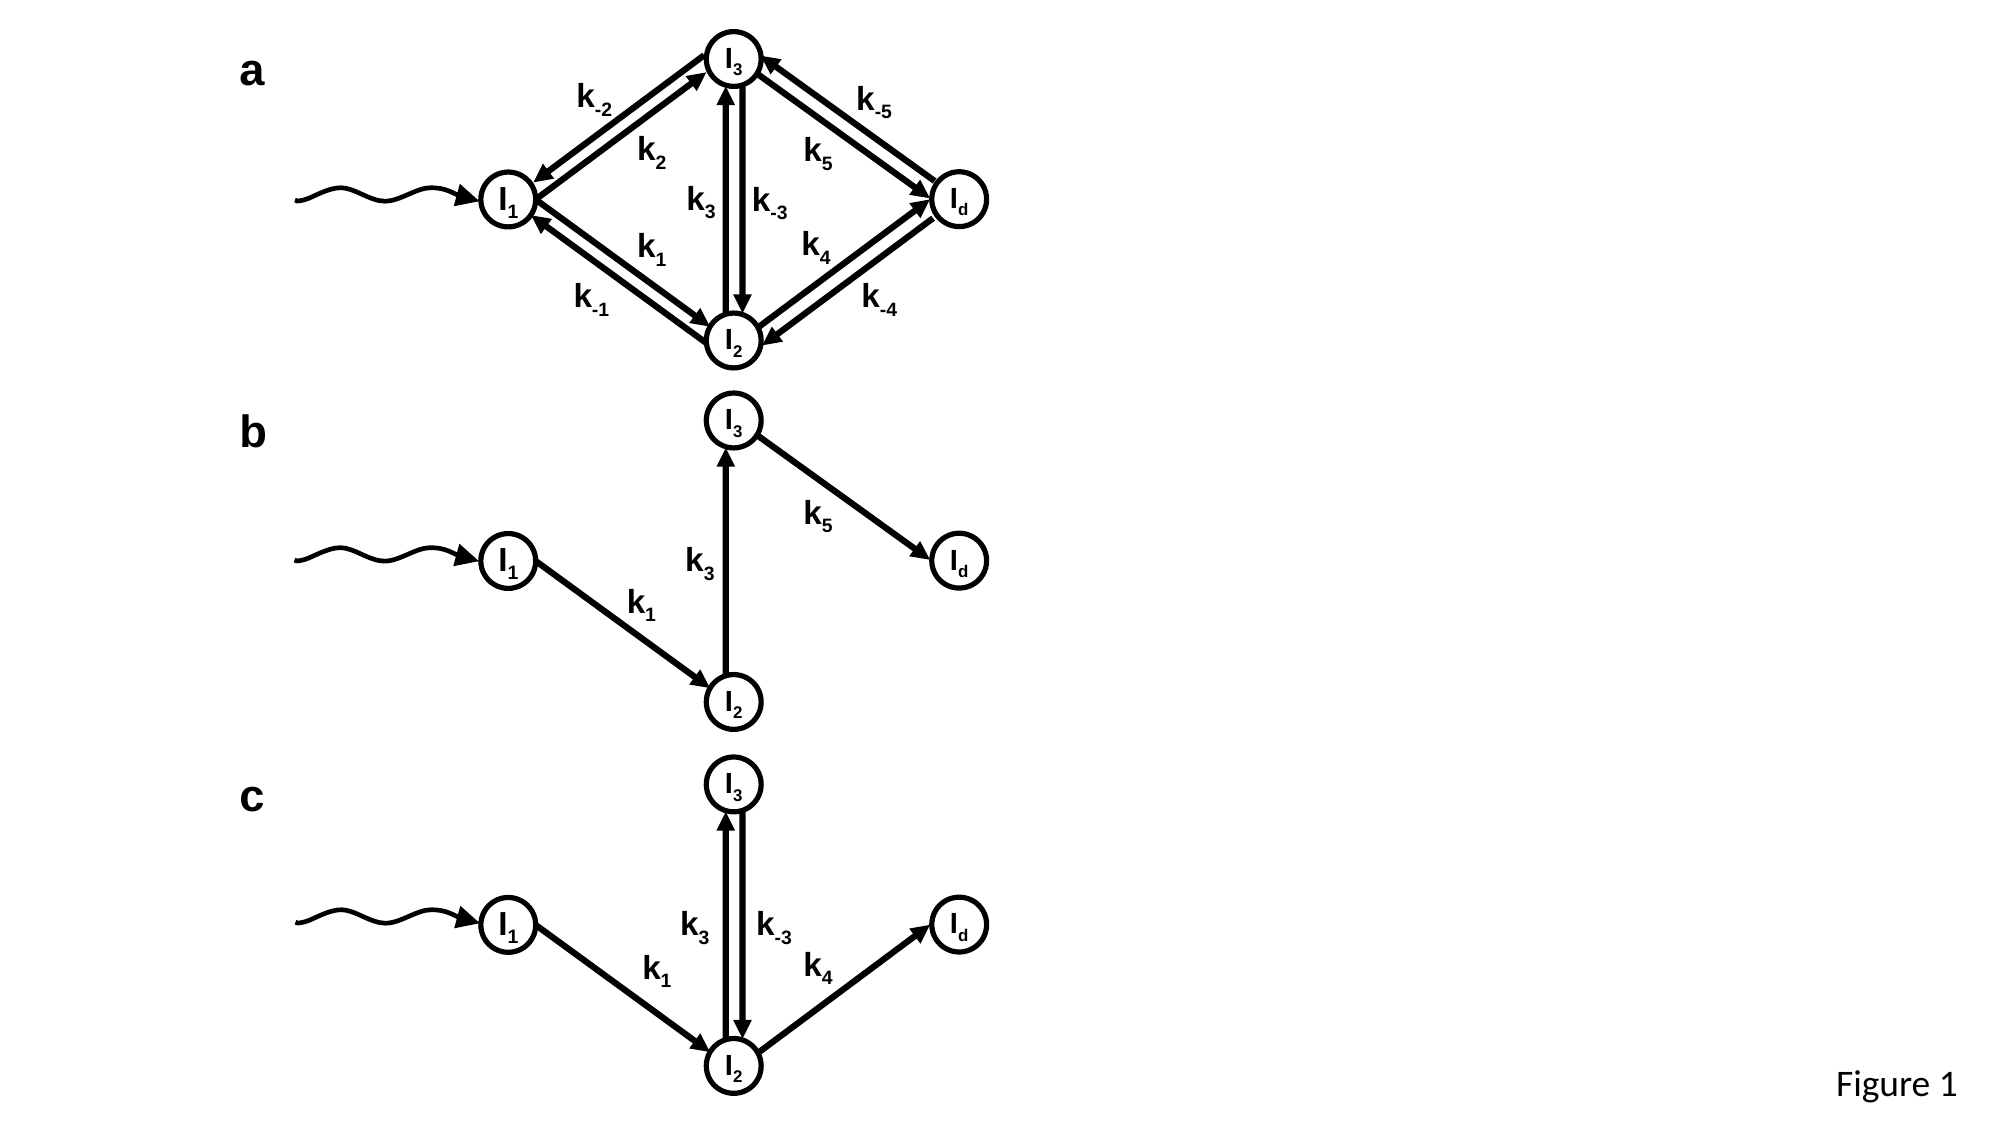

a
I3

k-2
k-5

k2
k5
Id
I1
k3
k-3

k4
k1
k-1
k-4
I2
b
I3

k5
Id
I1
k3

k1
I2
c
I3

Id
I1
k3
k-3

k4
k1
I2
Figure 1